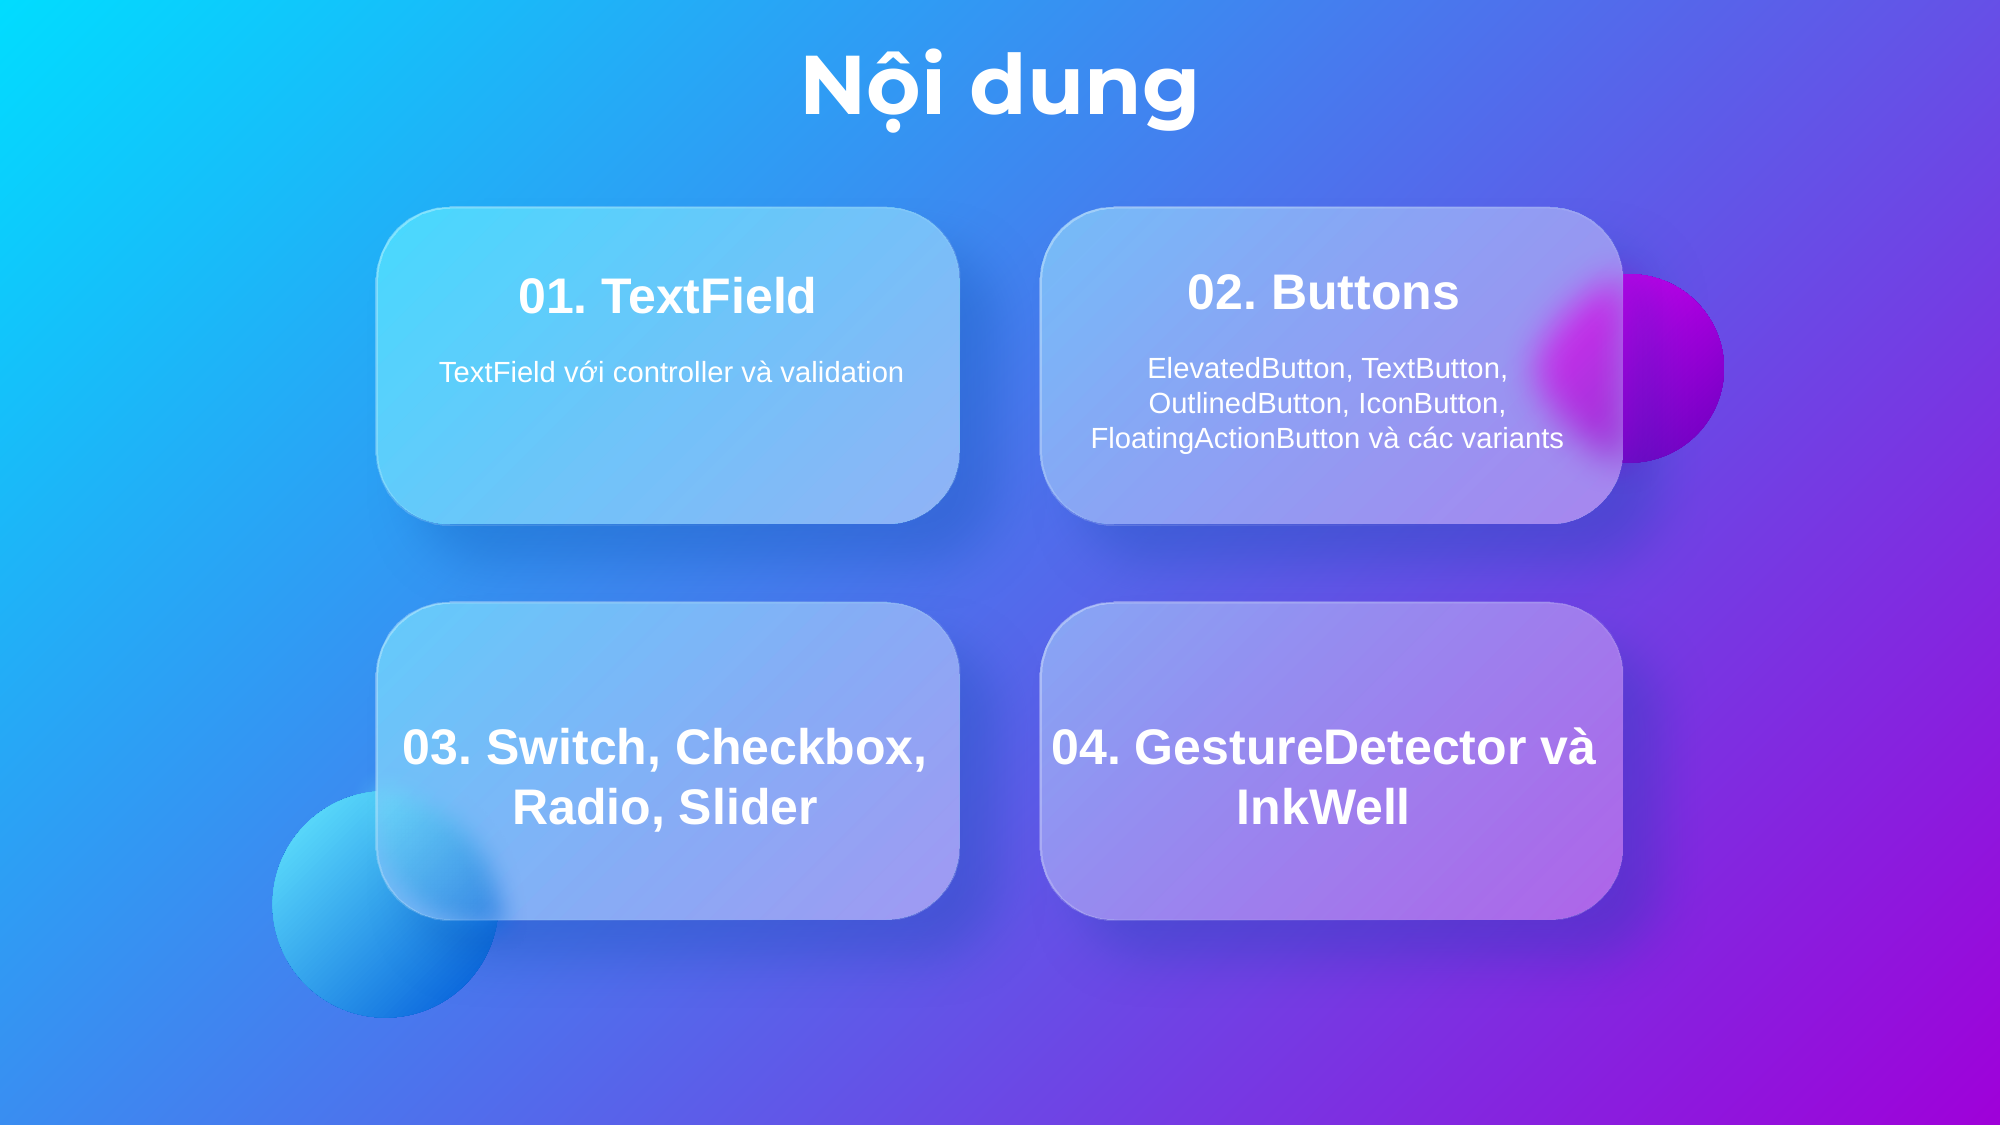

Nội dung

02. Buttons
01. TextField
ElevatedButton, TextButton, OutlinedButton, IconButton, FloatingActionButton và các variants
TextField với controller và validation

03. Switch, Checkbox, Radio, Slider
04. GestureDetector và InkWell